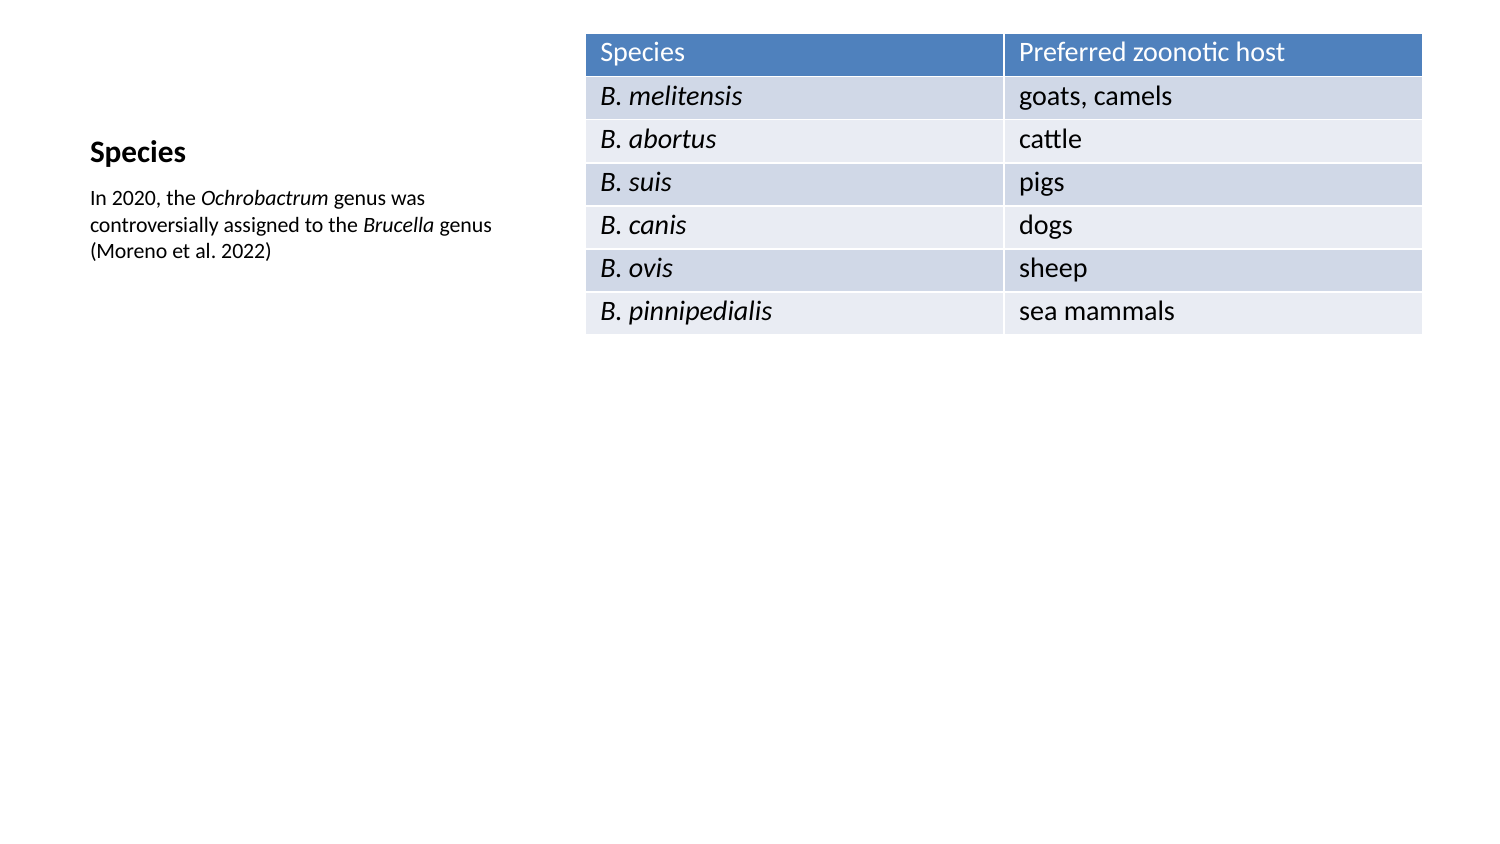

| Species | Preferred zoonotic host |
| --- | --- |
| B. melitensis | goats, camels |
| B. abortus | cattle |
| B. suis | pigs |
| B. canis | dogs |
| B. ovis | sheep |
| B. pinnipedialis | sea mammals |
# Species
In 2020, the Ochrobactrum genus was controversially assigned to the Brucella genus (Moreno et al. 2022)